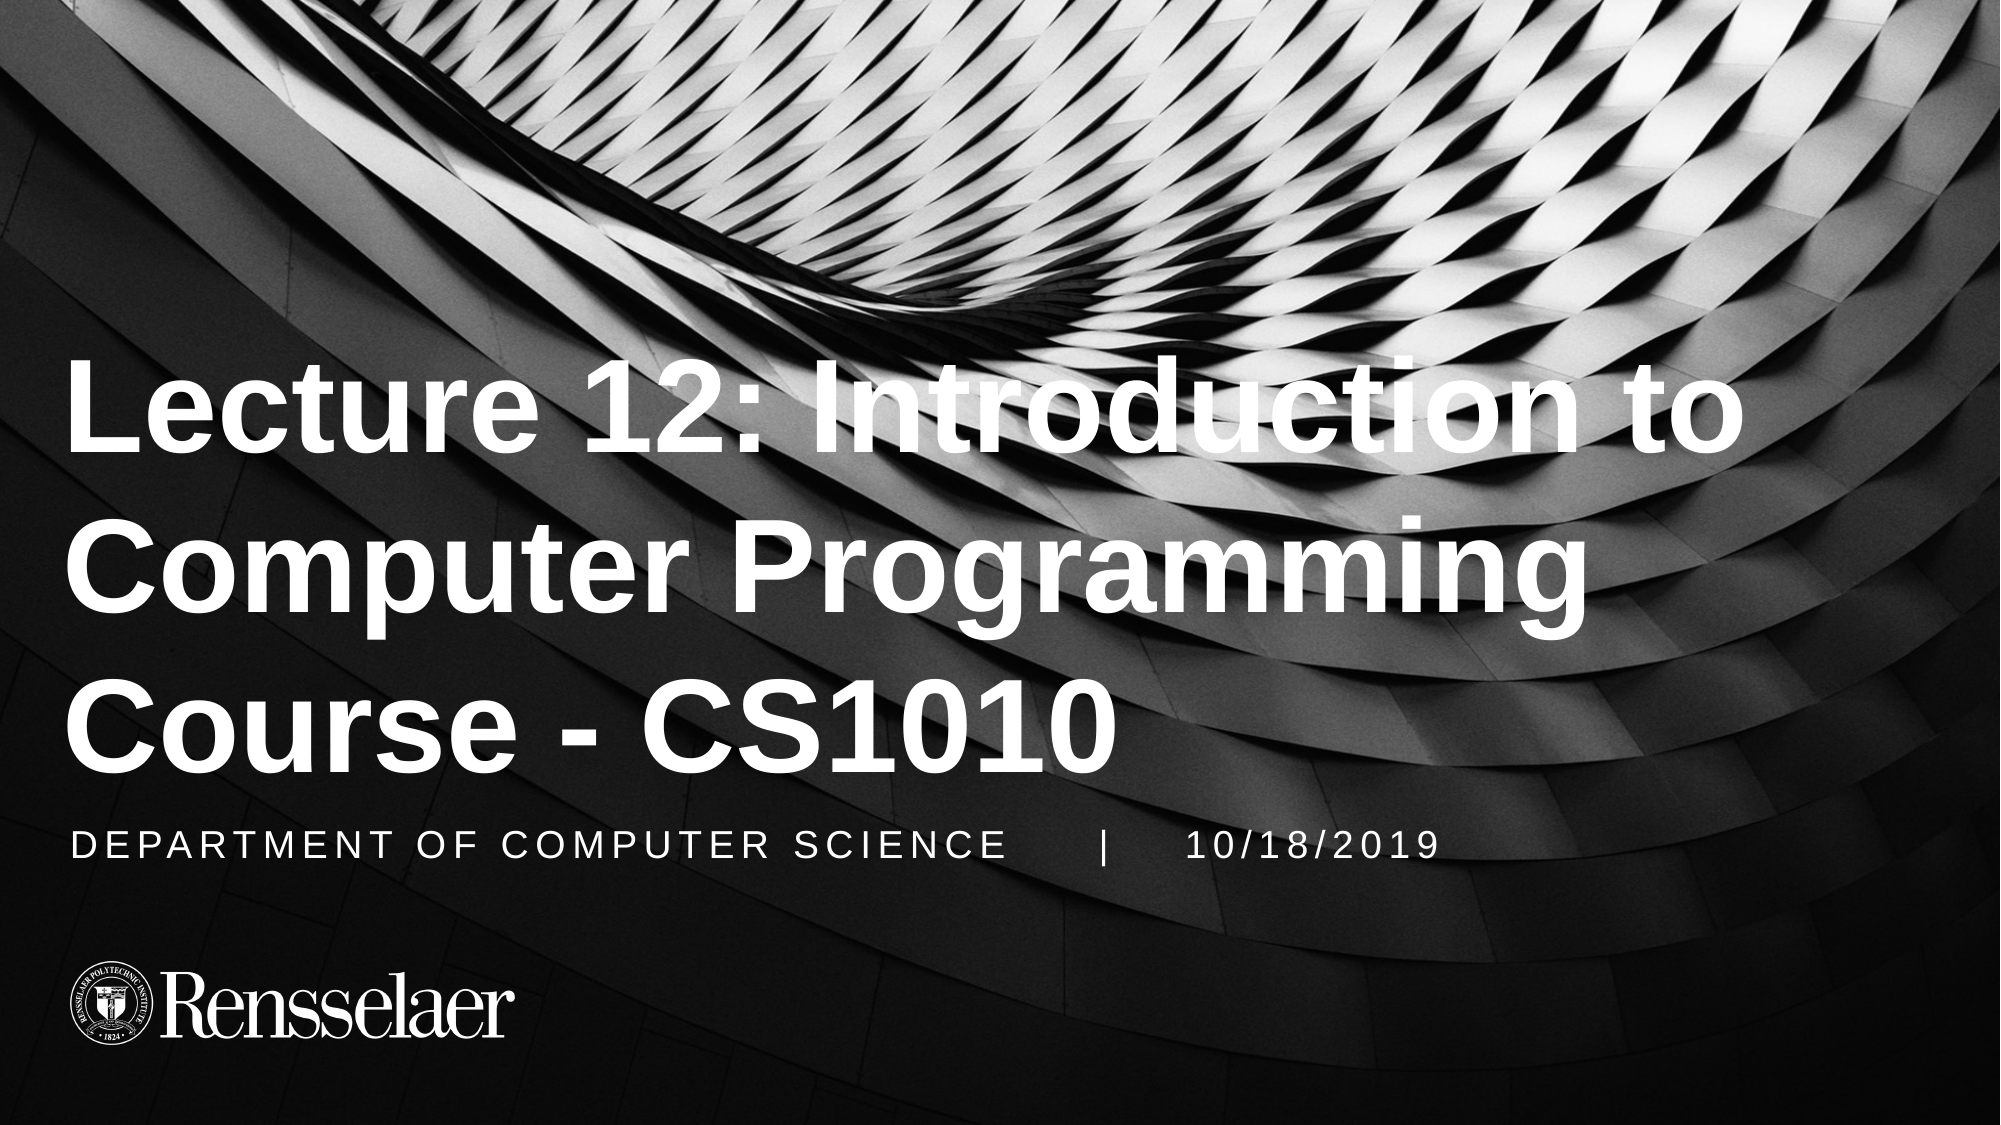

# Lecture 12: Introduction to Computer Programming Course - CS1010
DEPARTMENT OF COMPUTER SCIENCE     |    10/18/2019